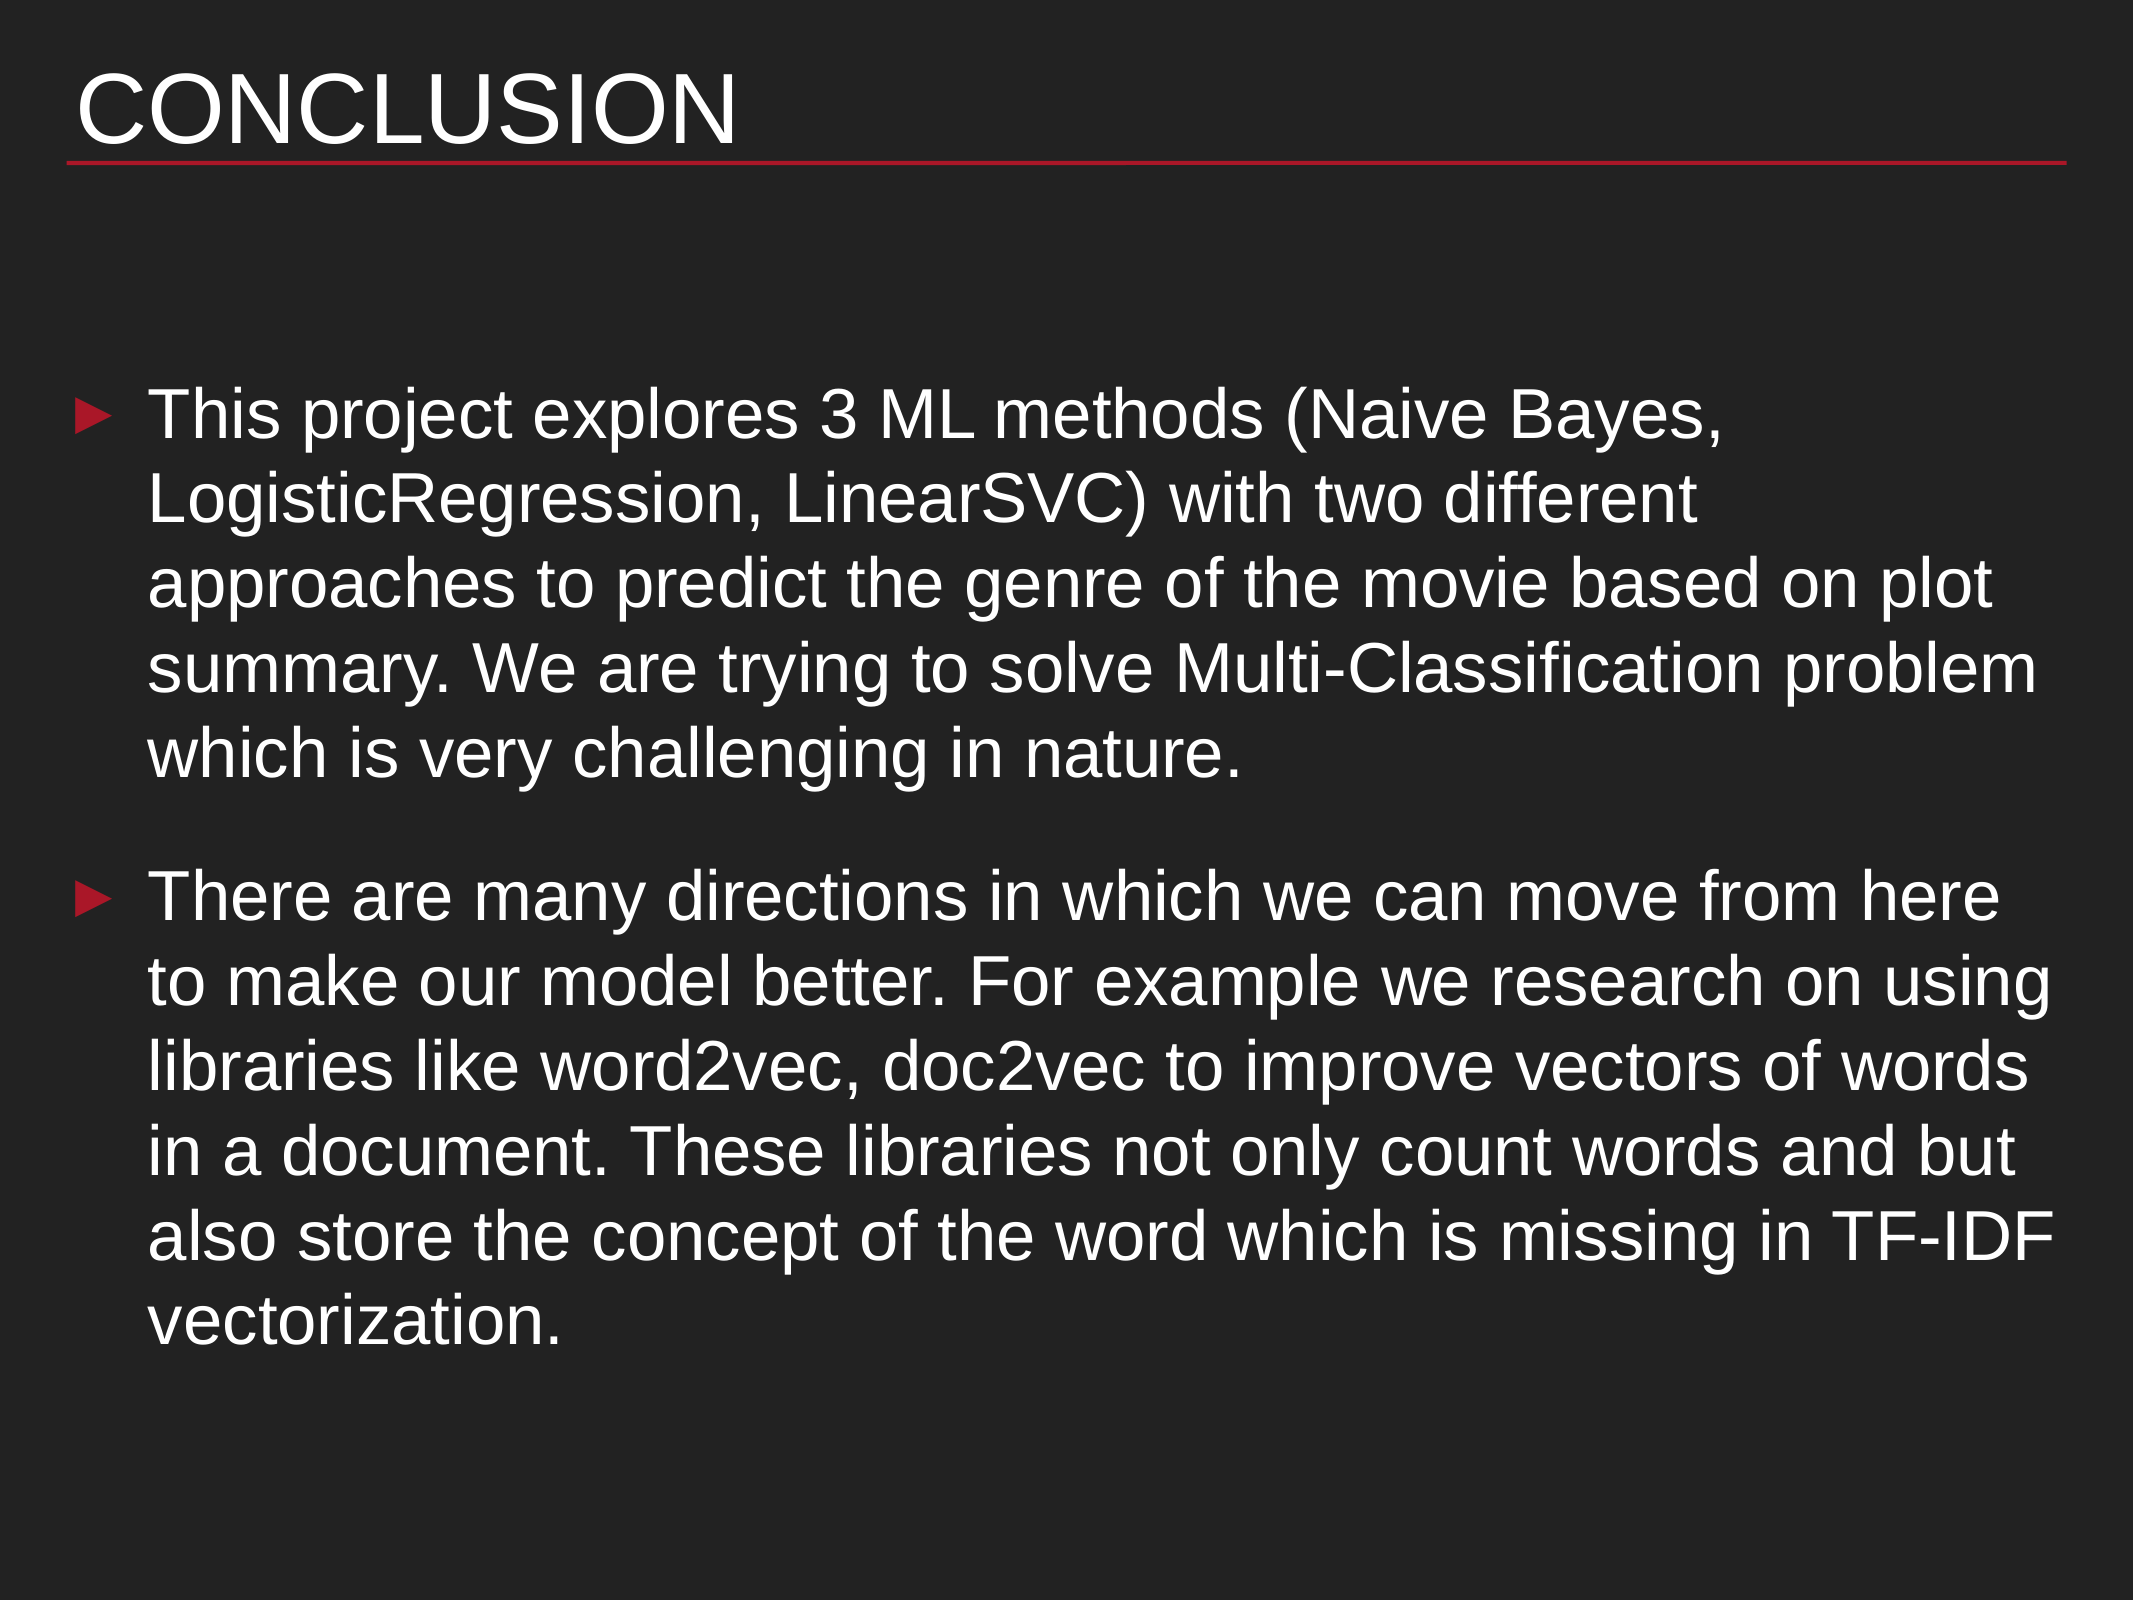

# Conclusion

This project explores 3 ML methods (Naive Bayes, LogisticRegression, LinearSVC) with two different approaches to predict the genre of the movie based on plot summary. We are trying to solve Multi-Classification problem which is very challenging in nature.
There are many directions in which we can move from here to make our model better. For example we research on using libraries like word2vec, doc2vec to improve vectors of words in a document. These libraries not only count words and but also store the concept of the word which is missing in TF-IDF vectorization.